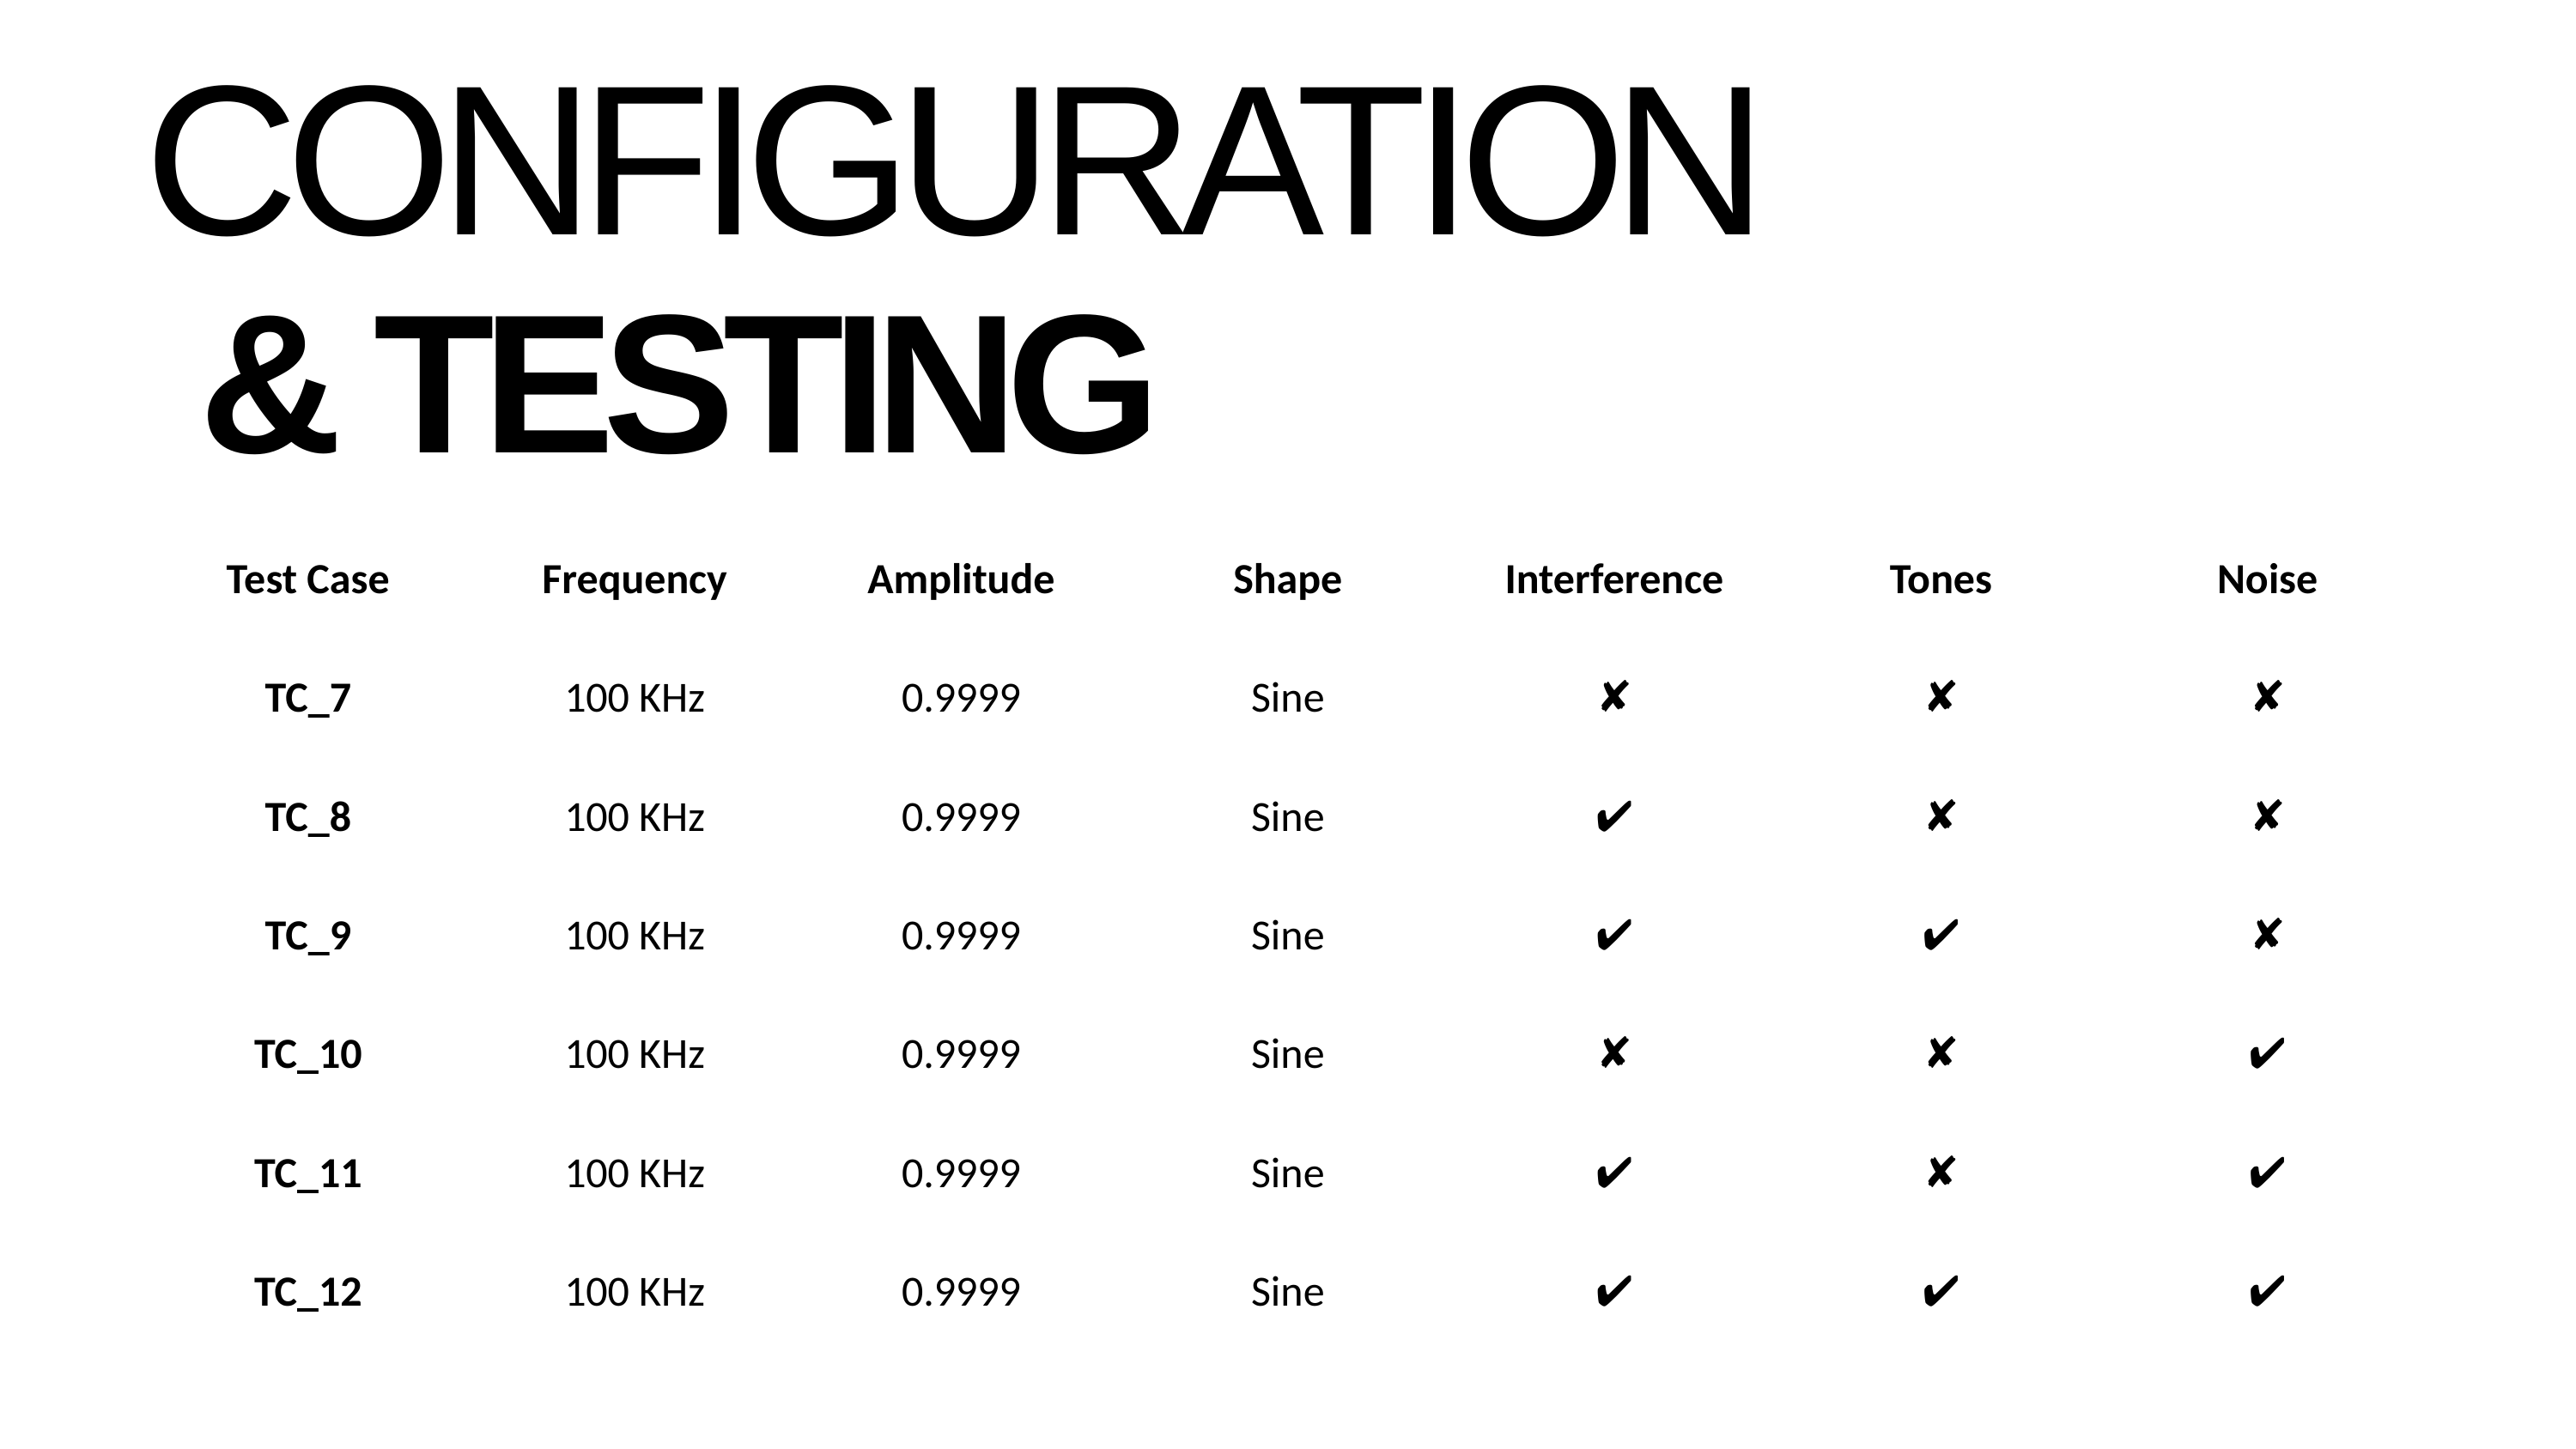

CONFIGURATION
 & TESTING
| Test Case | Frequency | Amplitude | Shape | Interference | Tones | Noise |
| --- | --- | --- | --- | --- | --- | --- |
| TC\_7 | 100 KHz | 0.9999 | Sine | ✘ | ✘ | ✘ |
| TC\_8 | 100 KHz | 0.9999 | Sine | ✔ | ✘ | ✘ |
| TC\_9 | 100 KHz | 0.9999 | Sine | ✔ | ✔ | ✘ |
| TC\_10 | 100 KHz | 0.9999 | Sine | ✘ | ✘ | ✔ |
| TC\_11 | 100 KHz | 0.9999 | Sine | ✔ | ✘ | ✔ |
| TC\_12 | 100 KHz | 0.9999 | Sine | ✔ | ✔ | ✔ |